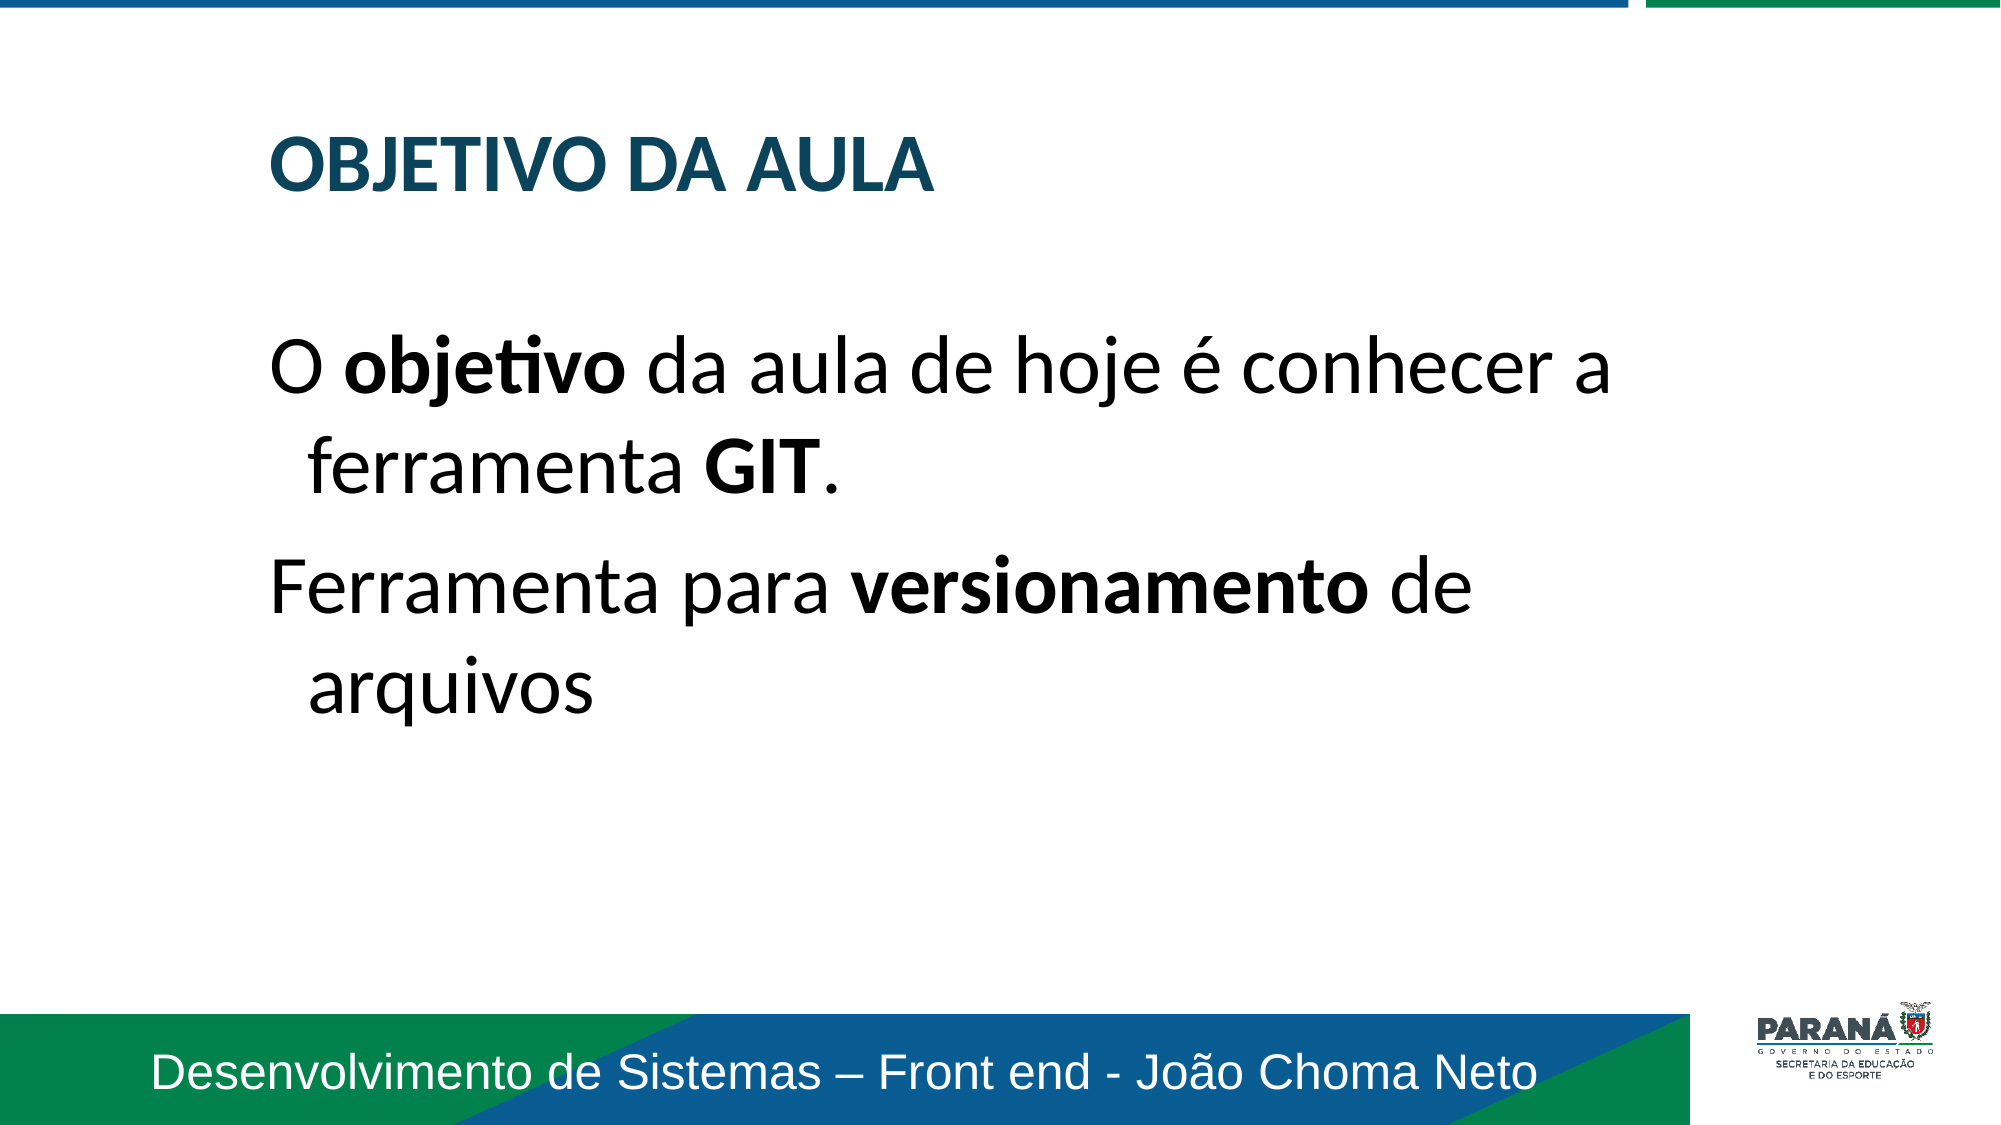

OBJETIVO DA AULA
O objetivo da aula de hoje é conhecer a ferramenta GIT.
Ferramenta para versionamento de arquivos